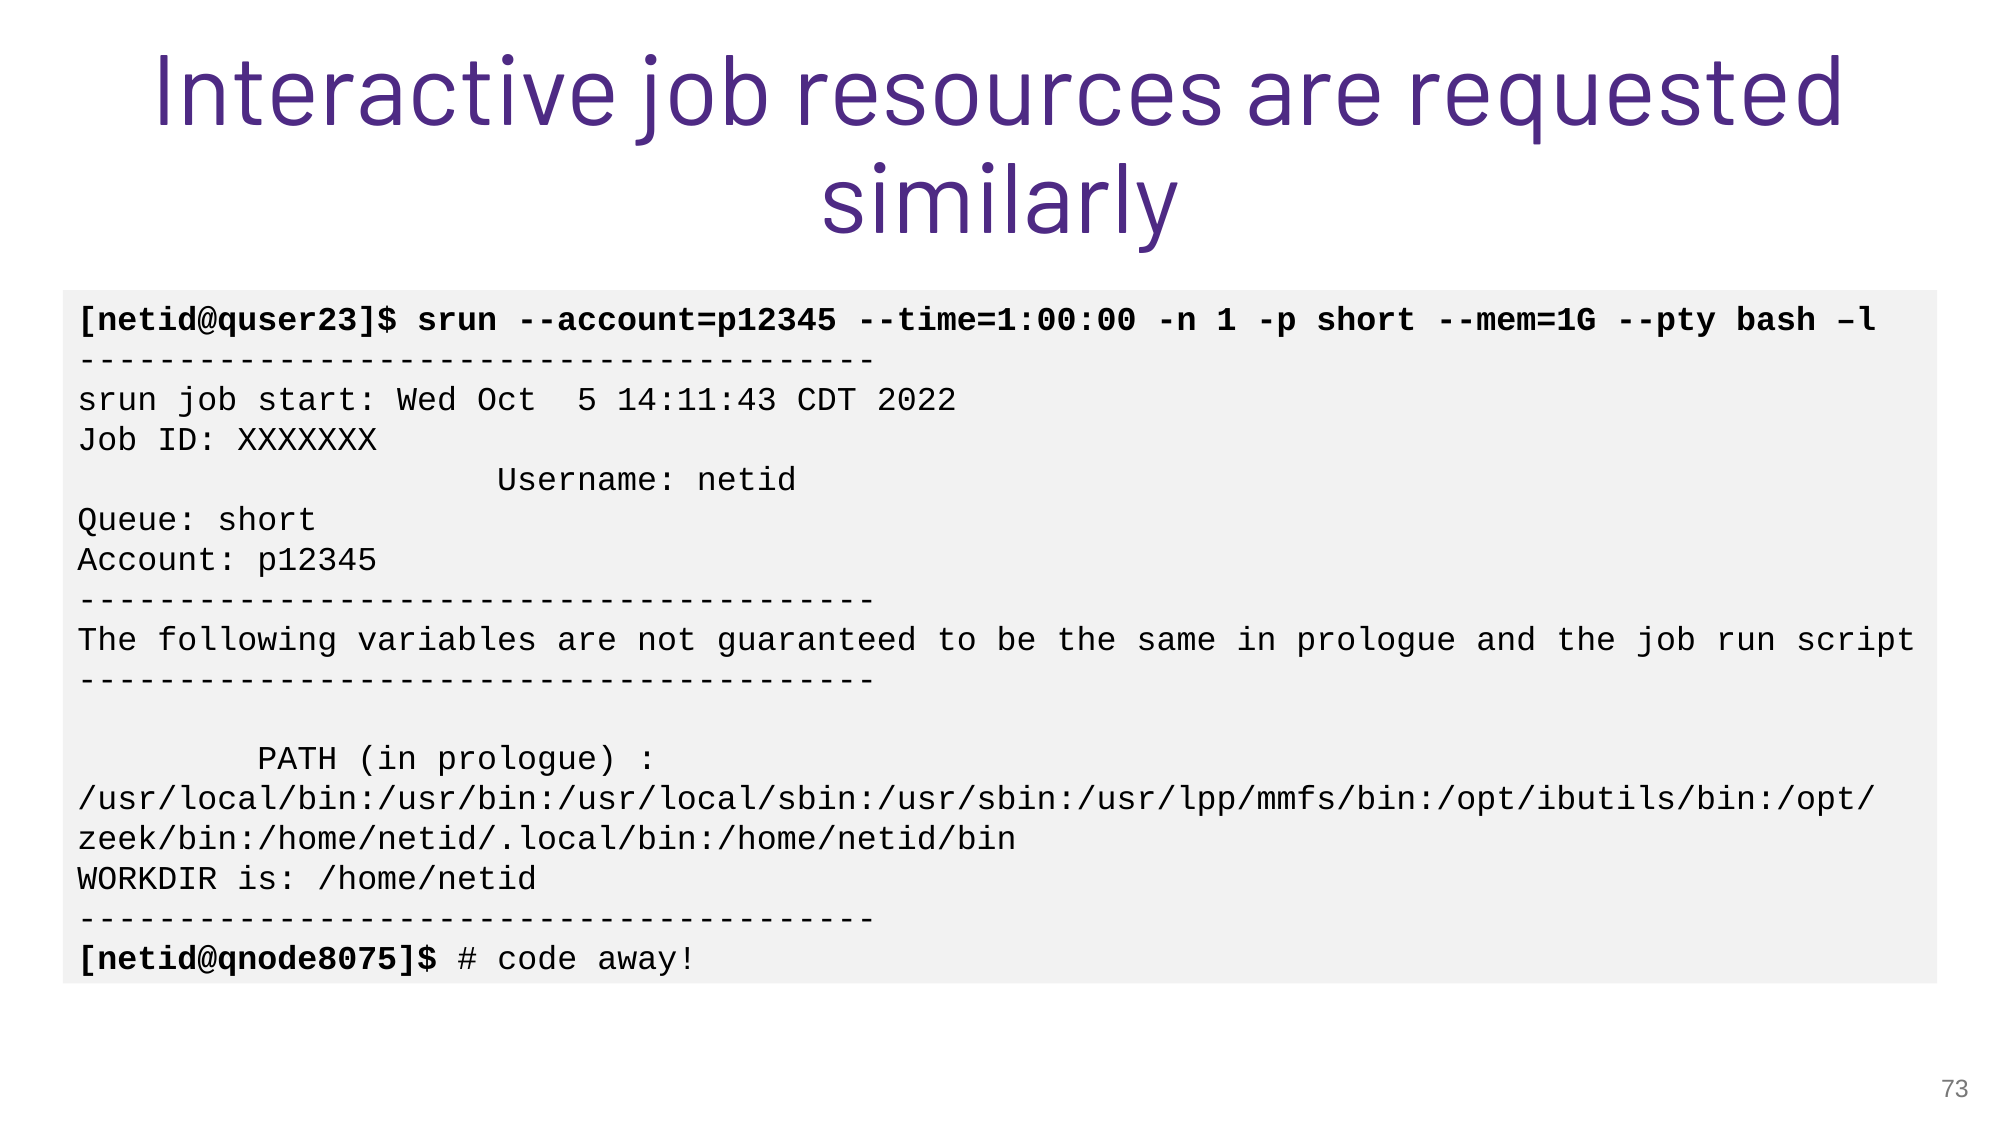

# Interactive job resources are requested similarly

﻿[netid@quser23]$ srun --account=p12345 --time=1:00:00 -n 1 -p short --mem=1G --pty bash –l
----------------------------------------
srun job start: Wed Oct  5 14:11:43 CDT 2022
Job ID: XXXXXXX                                                                                                   Username: netid
Queue: short
Account: p12345
----------------------------------------
The following variables are not guaranteed to be the same in prologue and the job run script
----------------------------------------                                                                                                                                                           PATH (in prologue) : /usr/local/bin:/usr/bin:/usr/local/sbin:/usr/sbin:/usr/lpp/mmfs/bin:/opt/ibutils/bin:/opt/zeek/bin:/home/netid/.local/bin:/home/netid/bin
WORKDIR is: /home/netid
----------------------------------------
﻿[netid@qnode8075]$ # code away!
73